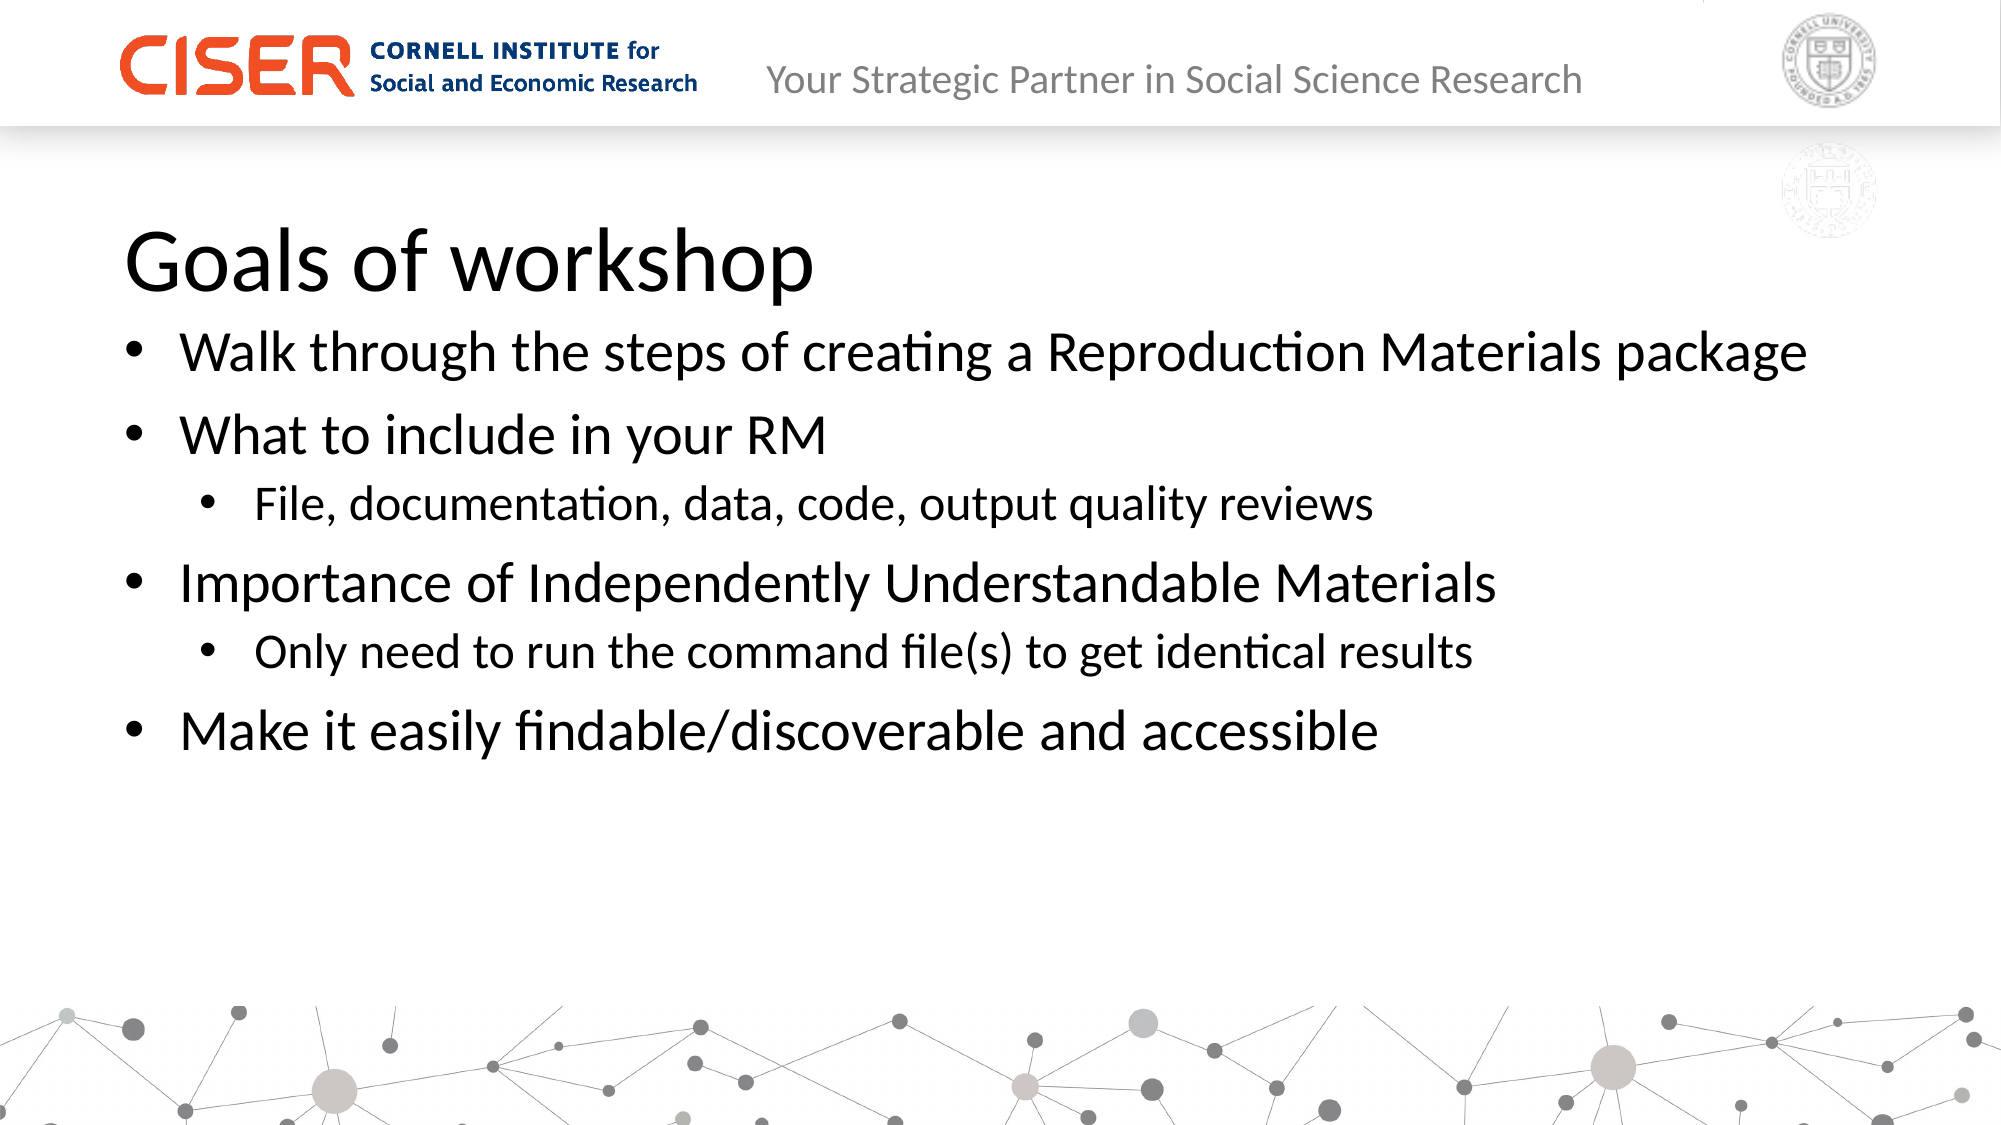

# Goals of workshop
Walk through the steps of creating a Reproduction Materials package
What to include in your RM
File, documentation, data, code, output quality reviews
Importance of Independently Understandable Materials
Only need to run the command file(s) to get identical results
Make it easily findable/discoverable and accessible